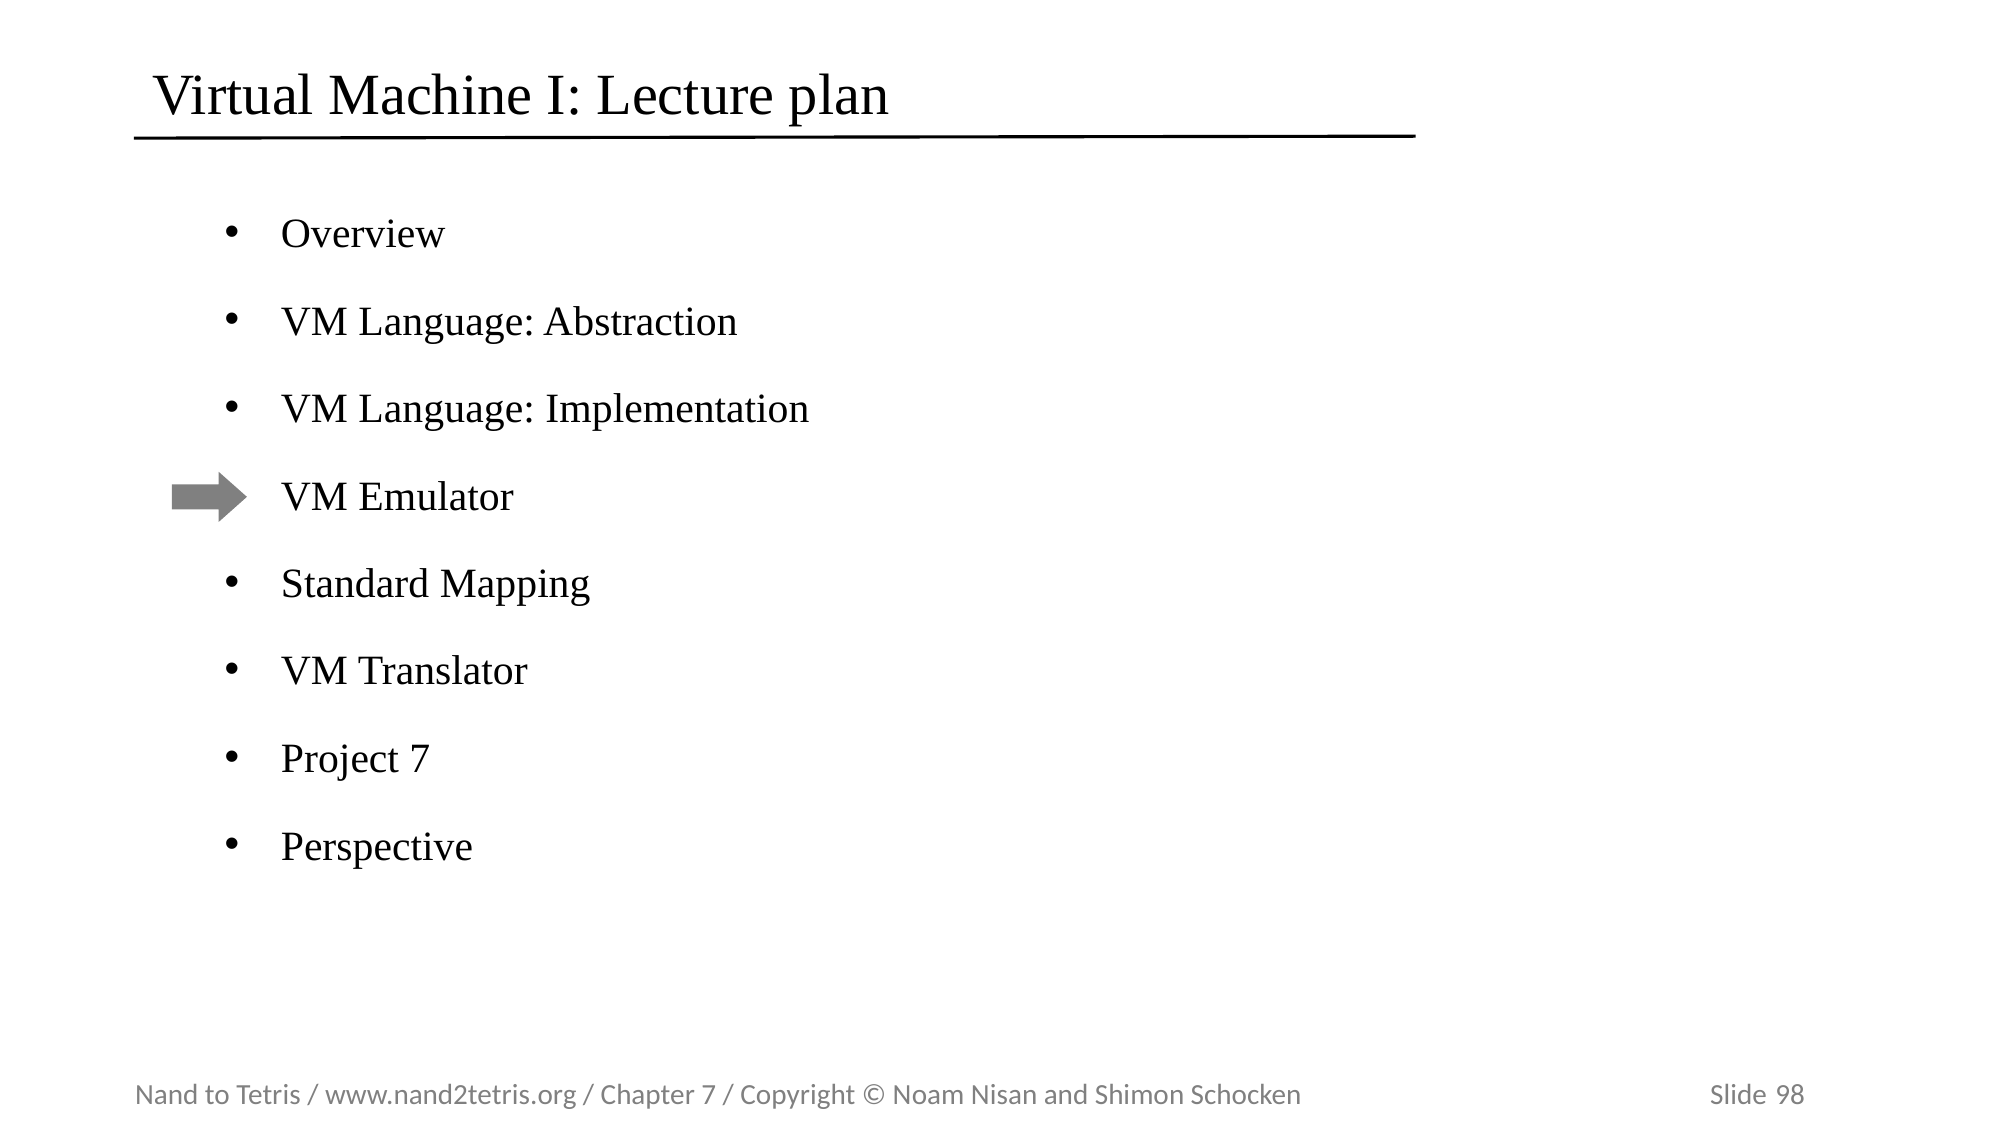

# Virtual Machine I: Lecture plan
Overview
VM Language: Abstraction
VM Language: Implementation
VM Emulator
Standard Mapping
VM Translator
Project 7
Perspective